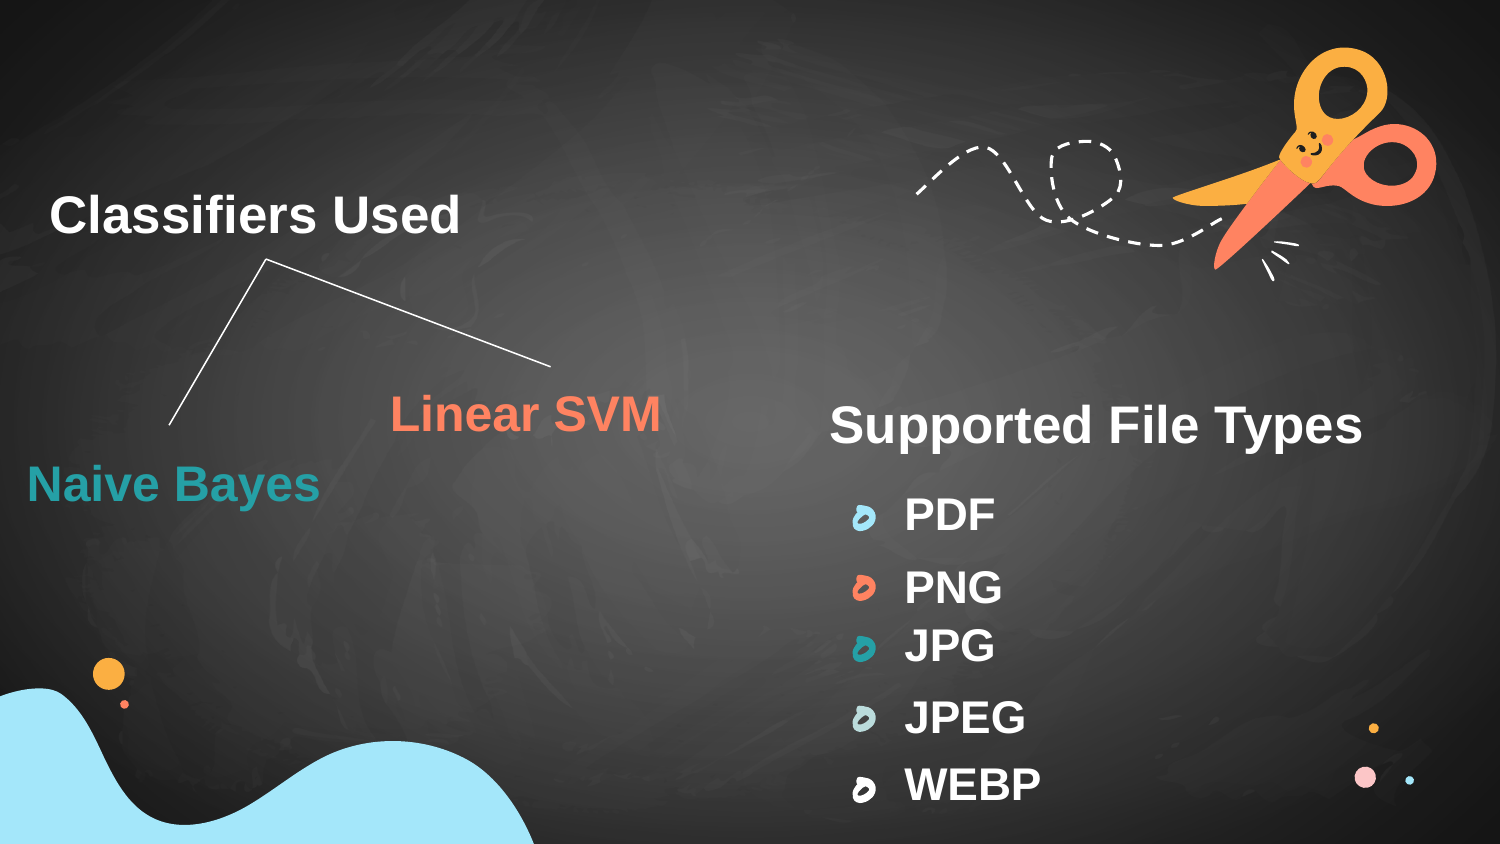

# Classifiers Used
Linear SVM
Supported File Types
Naive Bayes
PDF

PNG

JPG

JPEG

WEBP